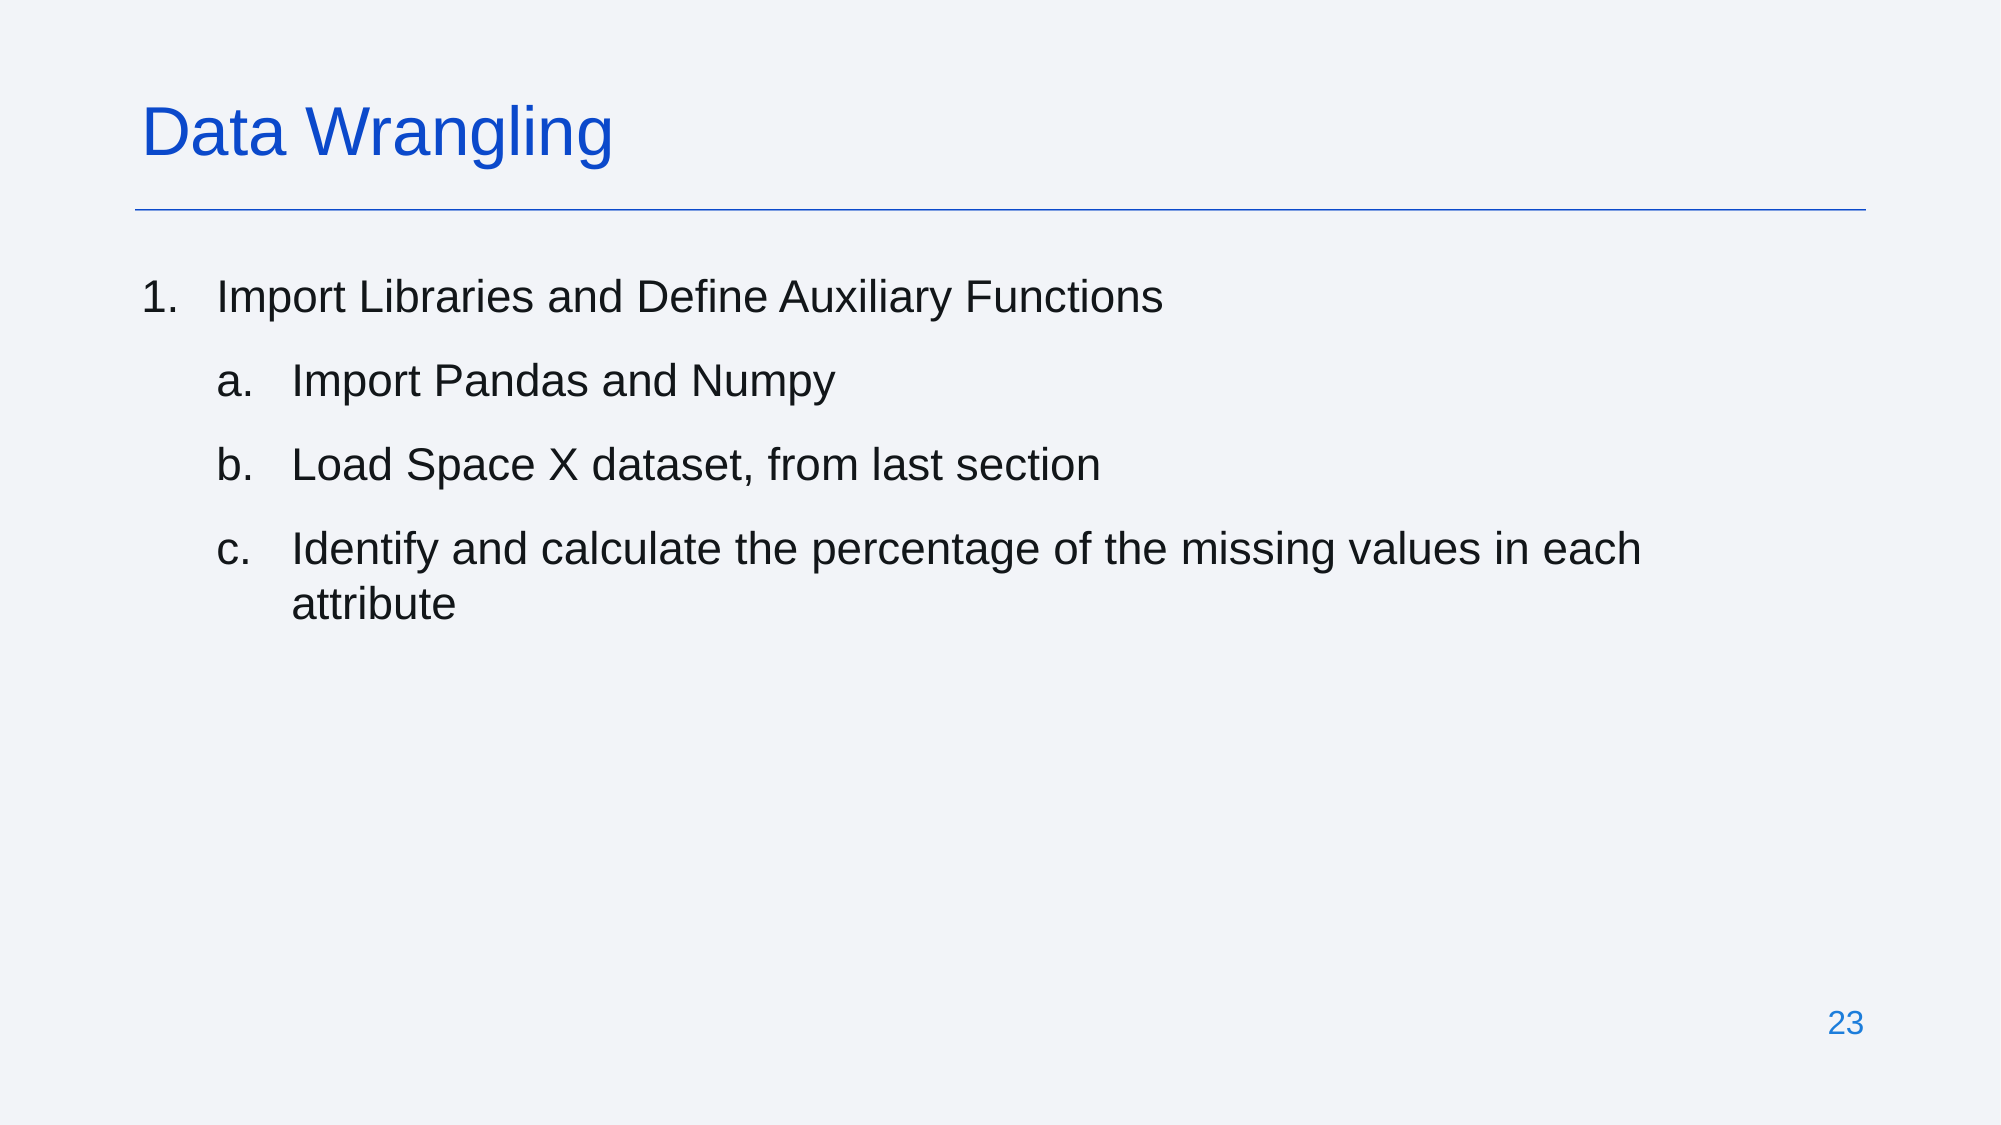

Data Wrangling
Import Libraries and Define Auxiliary Functions
Import Pandas and Numpy
Load Space X dataset, from last section
Identify and calculate the percentage of the missing values in each attribute
23